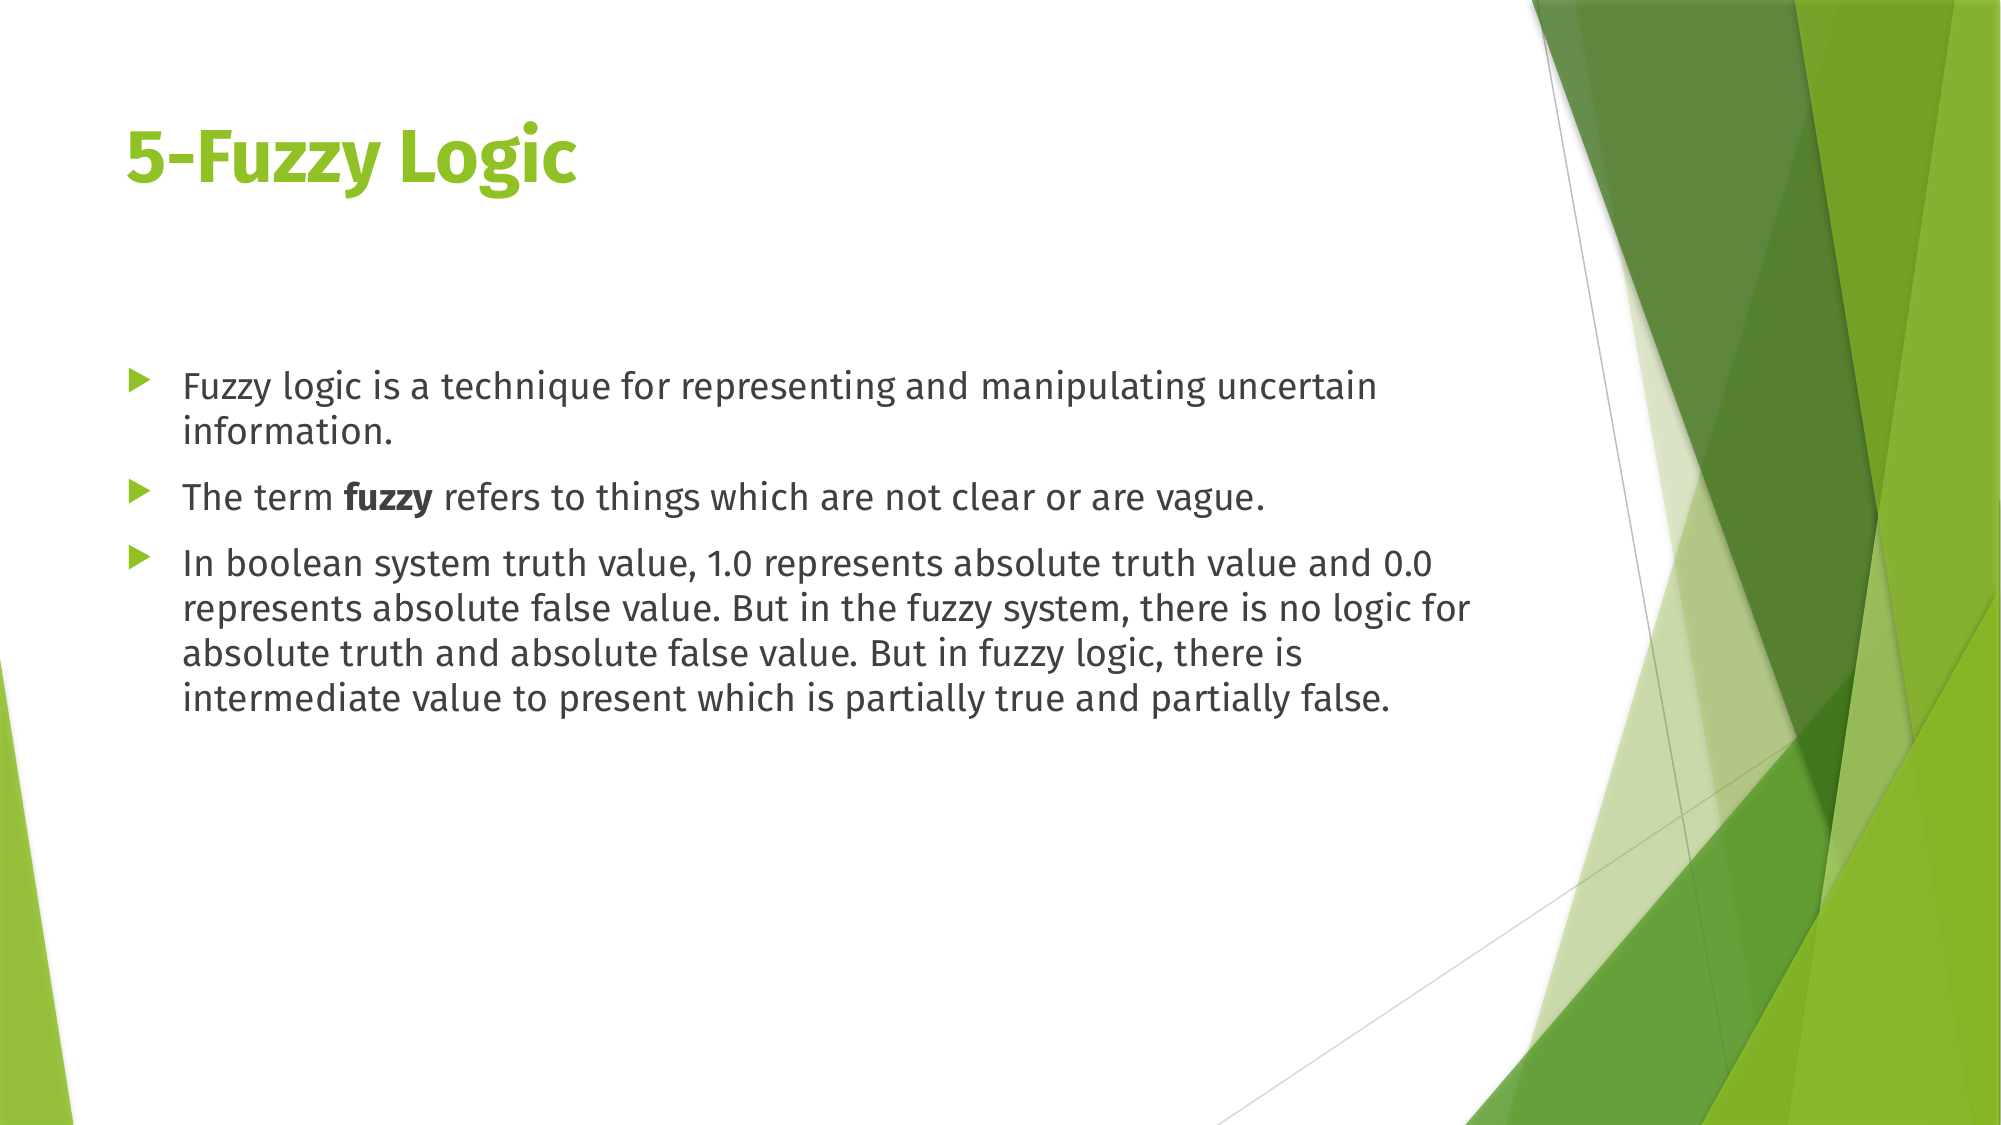

# 5-Fuzzy Logic
Fuzzy logic is a technique for representing and manipulating uncertain information.
The term fuzzy refers to things which are not clear or are vague.
In boolean system truth value, 1.0 represents absolute truth value and 0.0 represents absolute false value. But in the fuzzy system, there is no logic for absolute truth and absolute false value. But in fuzzy logic, there is intermediate value to present which is partially true and partially false.